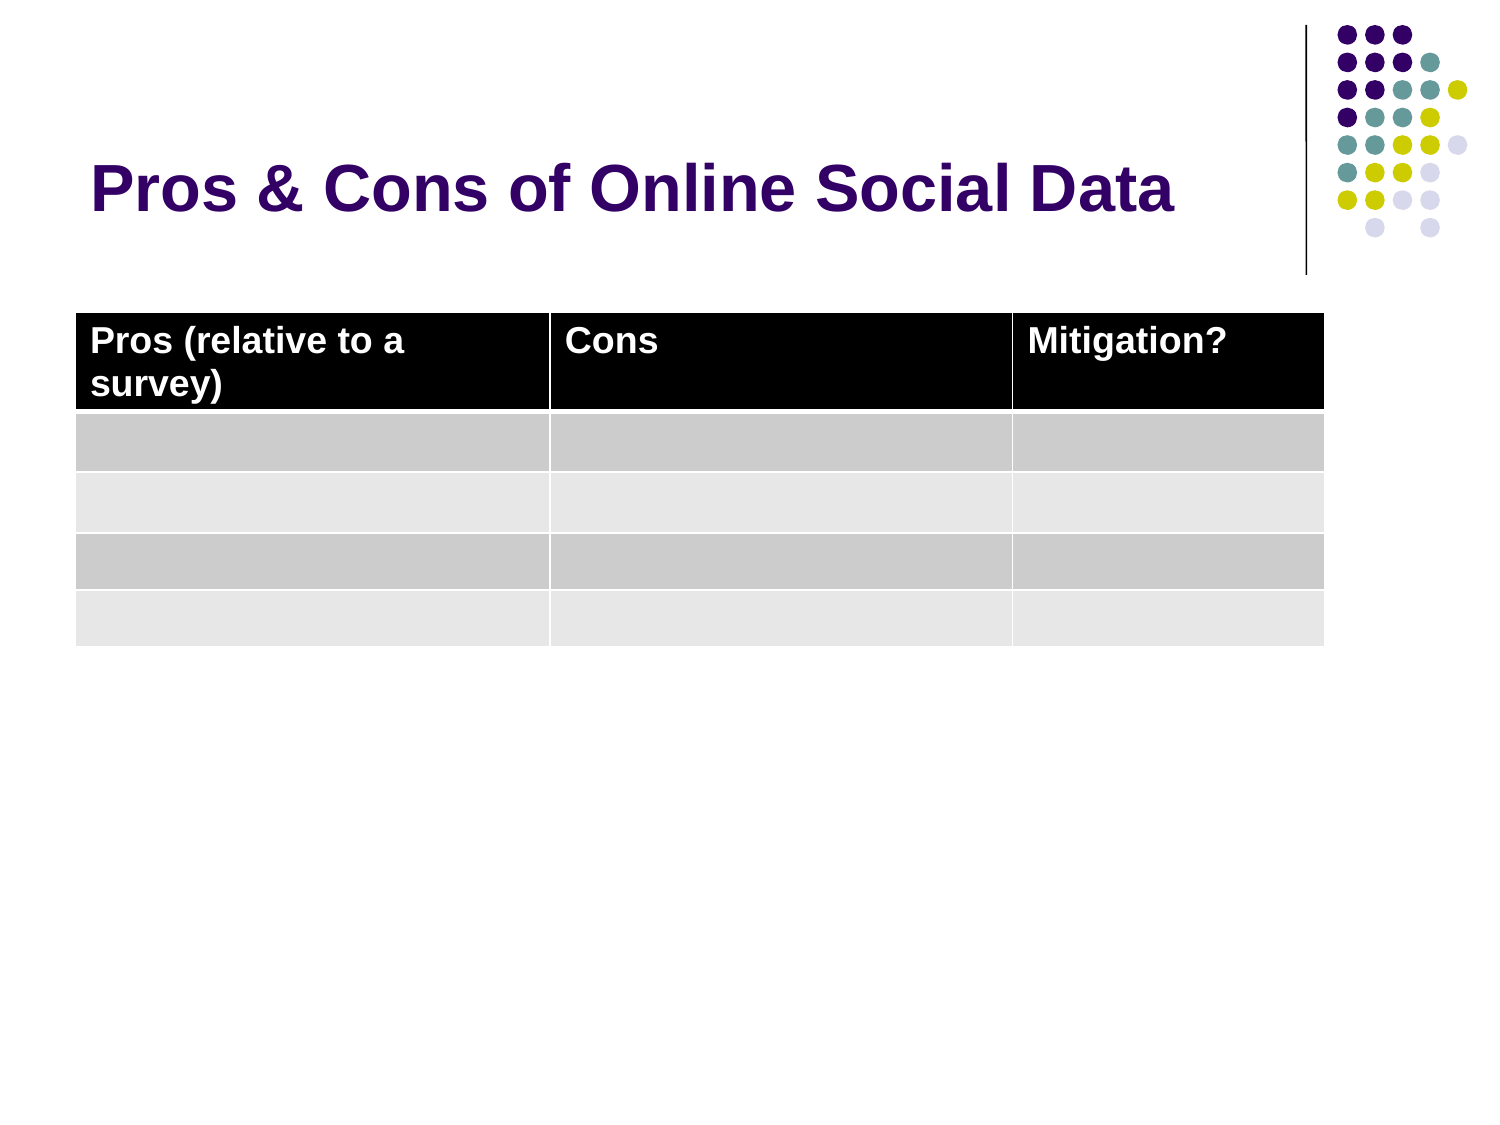

# Pros & Cons of Online Social Data
| Pros (relative to a survey) | Cons | Mitigation? |
| --- | --- | --- |
|  |  |  |
|  |  |  |
|  |  |  |
|  |  |  |